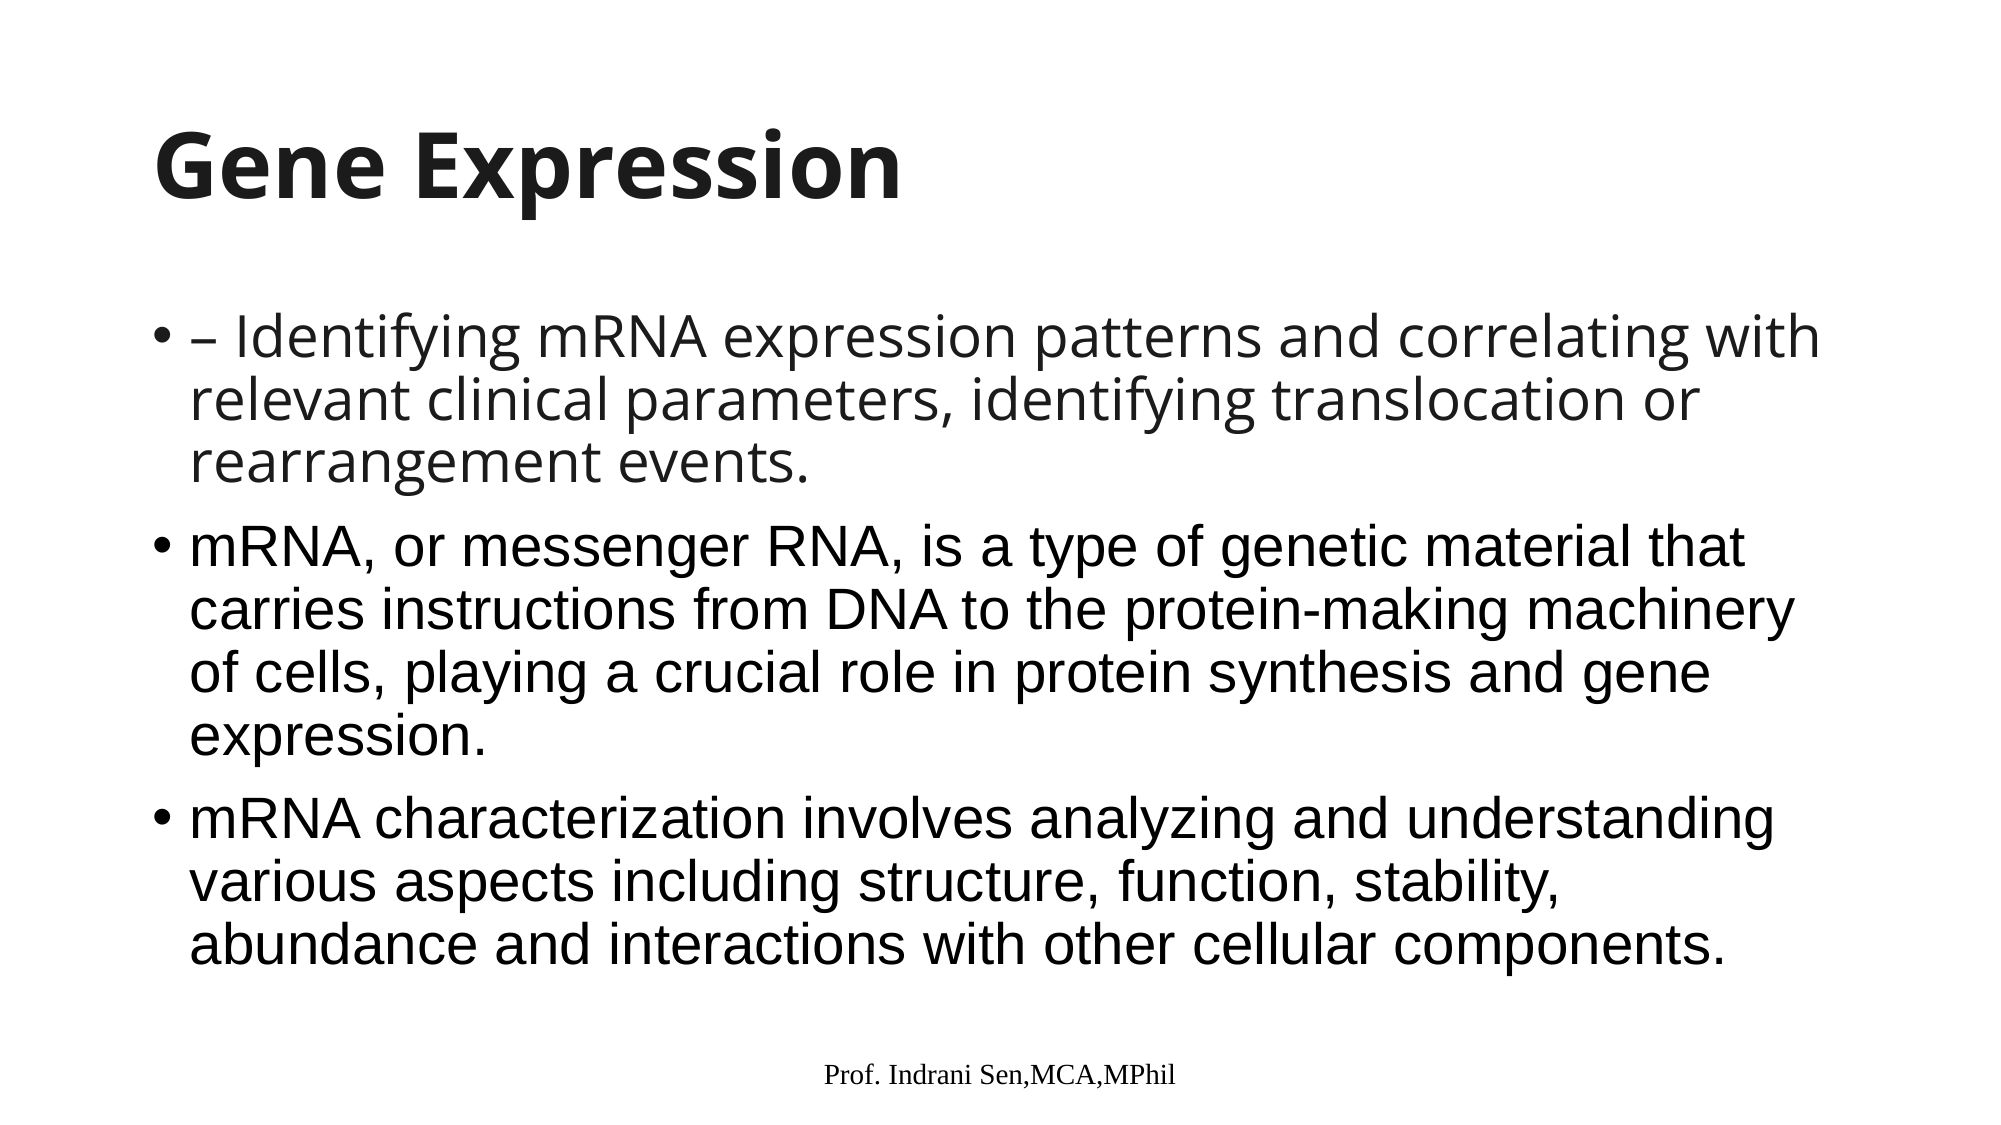

# Gene Expression
– Identifying mRNA expression patterns and correlating with relevant clinical parameters, identifying translocation or rearrangement events.
mRNA, or messenger RNA, is a type of genetic material that carries instructions from DNA to the protein-making machinery of cells, playing a crucial role in protein synthesis and gene expression.
mRNA characterization involves analyzing and understanding various aspects including structure, function, stability, abundance and interactions with other cellular components.
Prof. Indrani Sen,MCA,MPhil